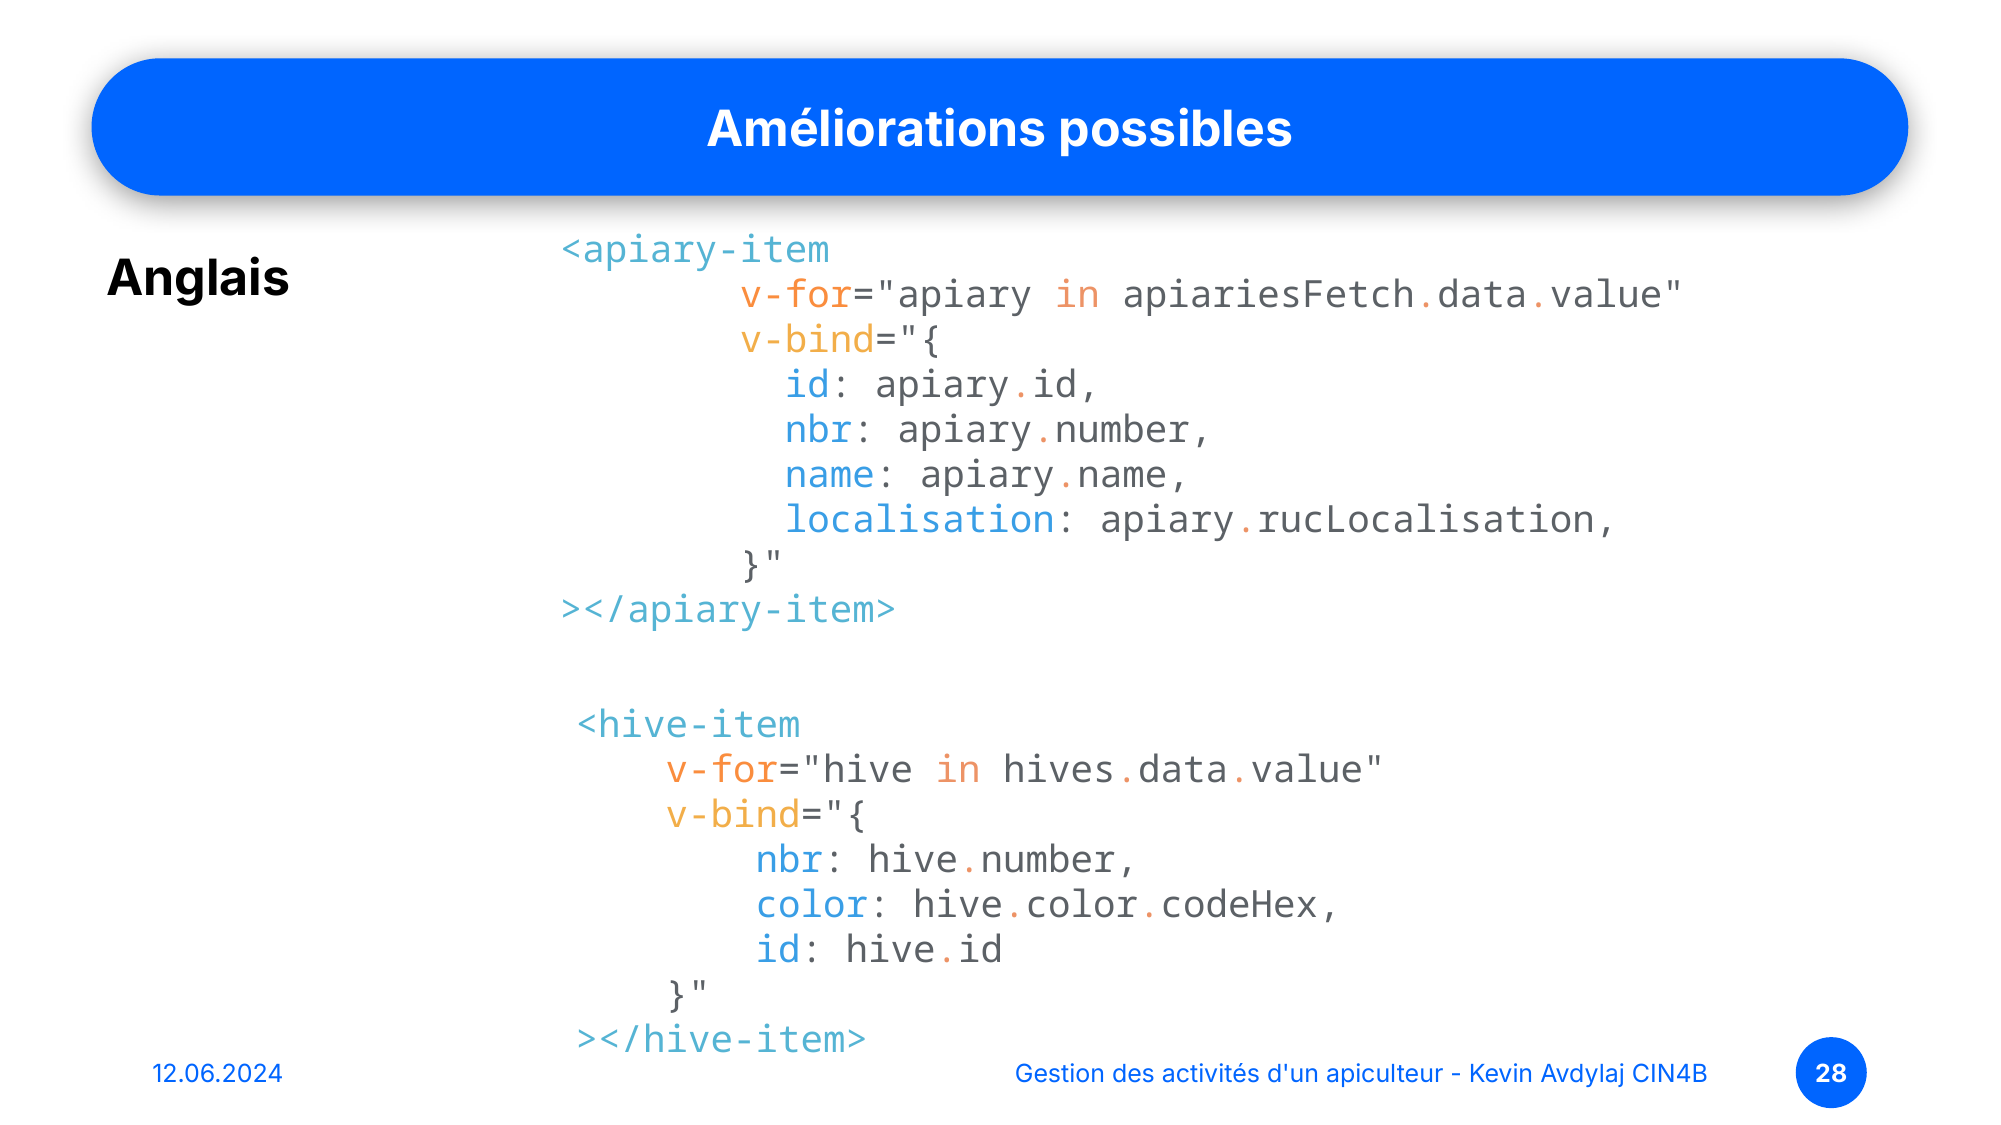

Améliorations possibles
<apiary-item
        v-for="apiary in apiariesFetch.data.value"
        v-bind="{
          id: apiary.id,
          nbr: apiary.number,
          name: apiary.name,
          localisation: apiary.rucLocalisation,
        }"
></apiary-item>

Anglais
            <hive-item
                v-for="hive in hives.data.value"
                v-bind="{
                    nbr: hive.number,
                    color: hive.color.codeHex,
                    id: hive.id
                }"
            ></hive-item>

12.06.2024
Gestion des activités d'un apiculteur - Kevin Avdylaj CIN4B
28